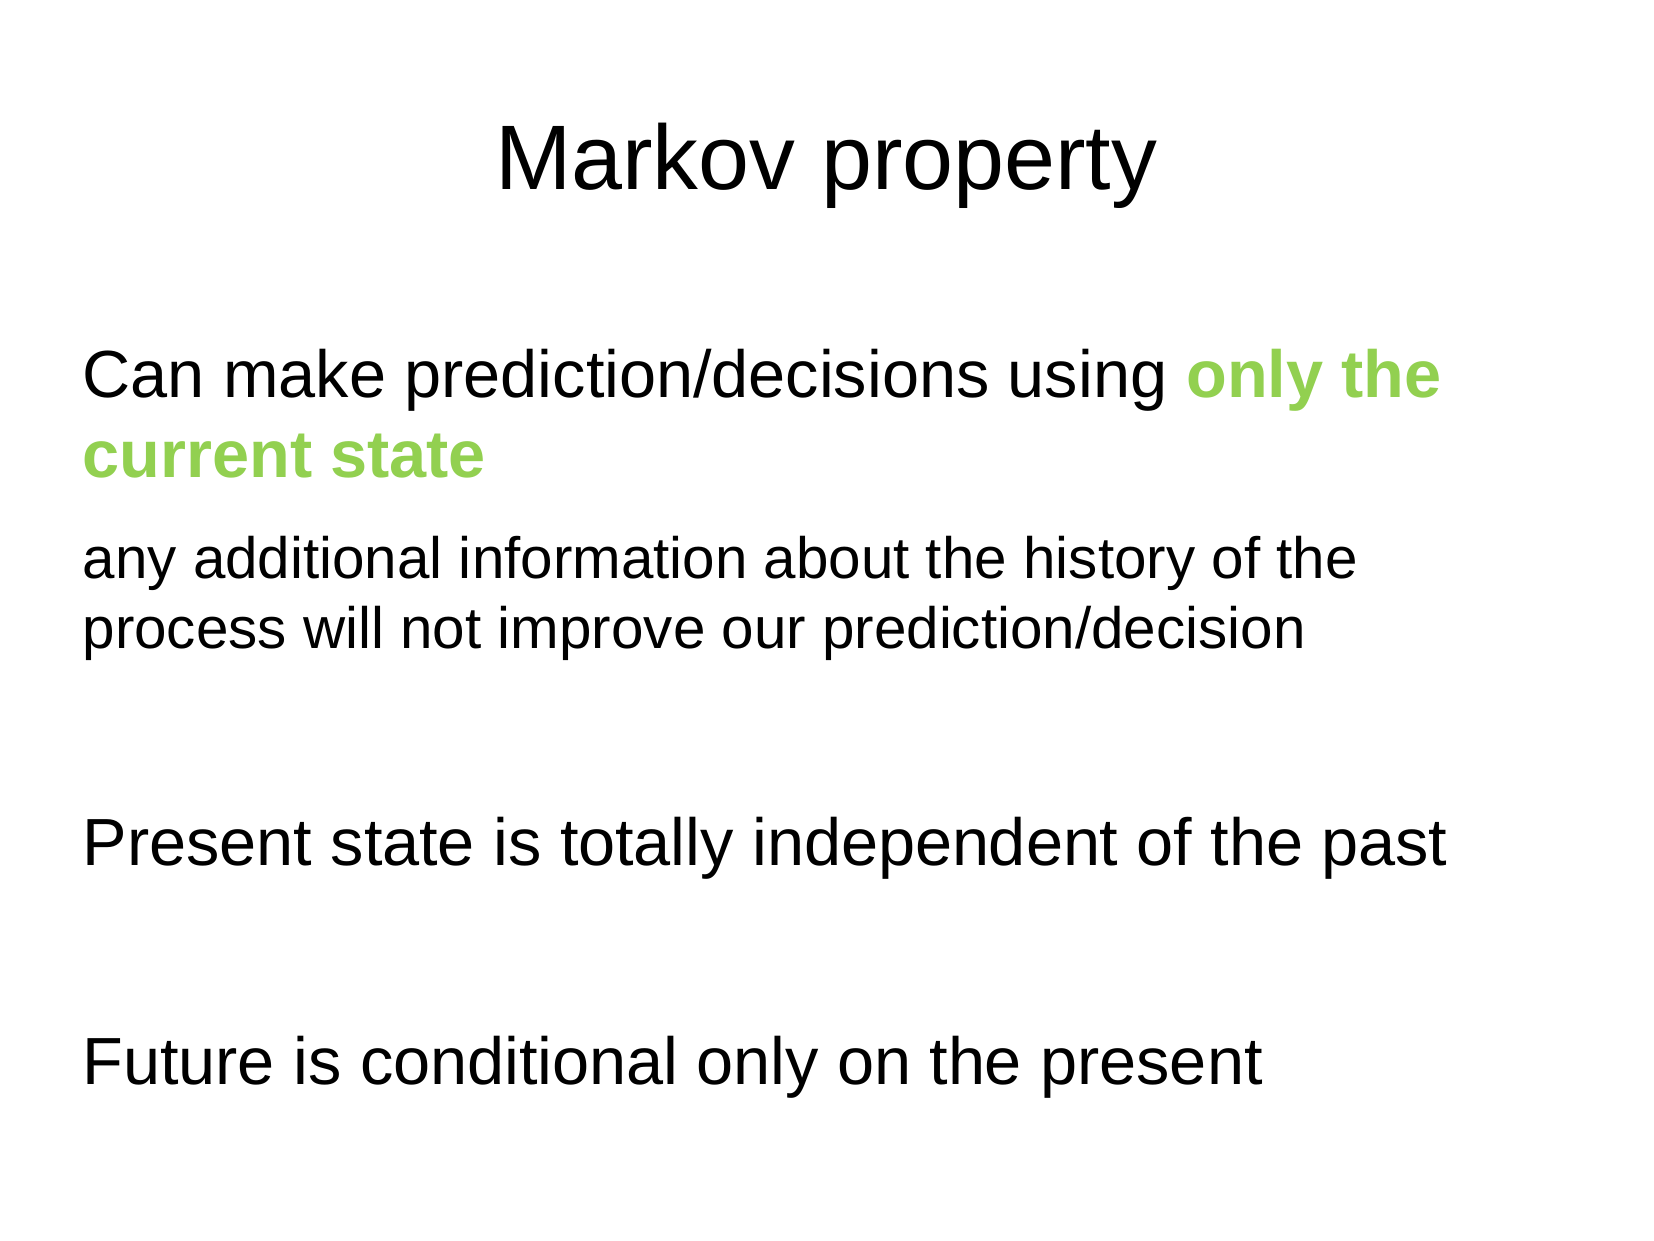

Markov property
Can make prediction/decisions using only the current state
any additional information about the history of the process will not improve our prediction/decision

Present state is totally independent of the past

Future is conditional only on the present